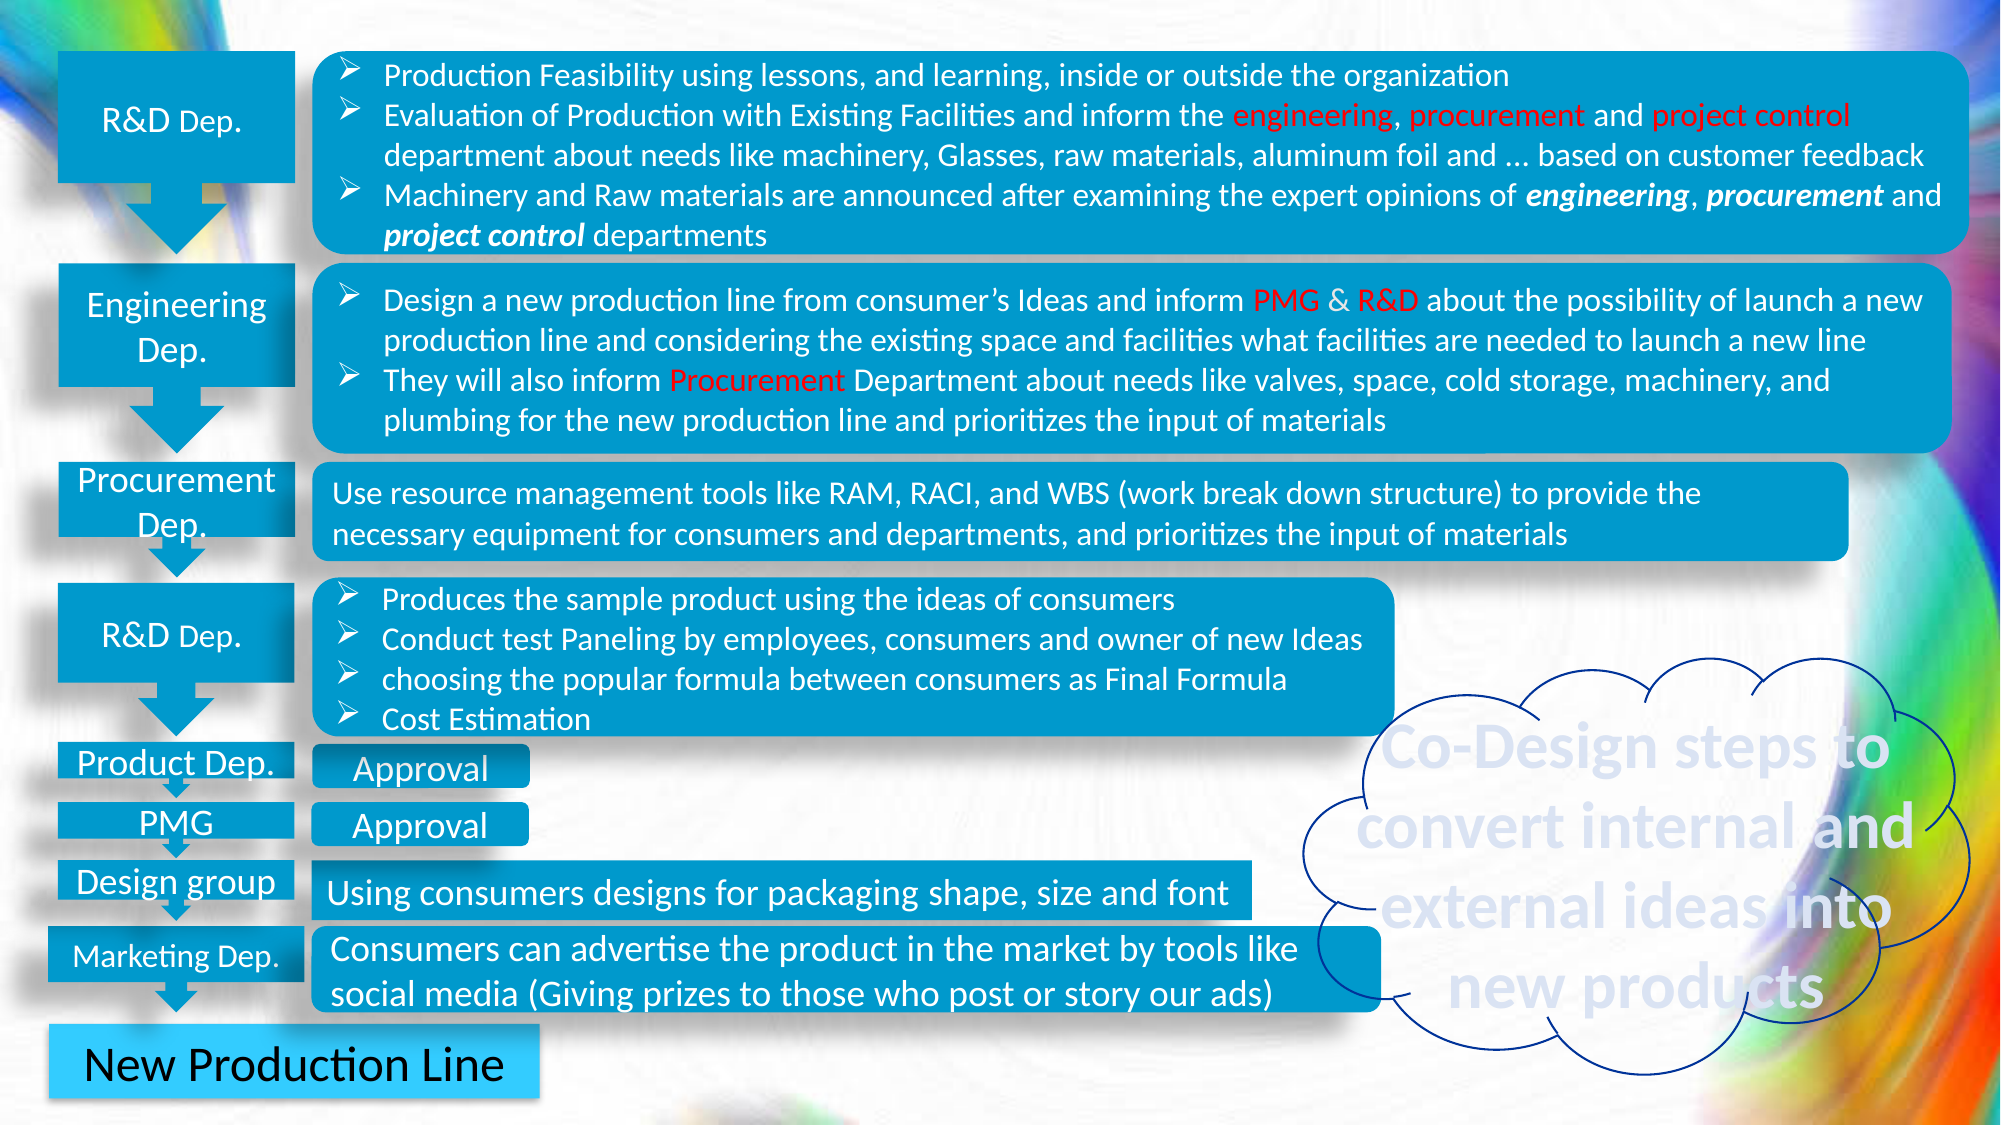

R&D Dep.
Production Feasibility using lessons, and learning, inside or outside the organization
Evaluation of Production with Existing Facilities and inform the engineering, procurement and project control department about needs like machinery, Glasses, raw materials, aluminum foil and ... based on customer feedback
Machinery and Raw materials are announced after examining the expert opinions of engineering, procurement and project control departments
Design a new production line from consumer’s Ideas and inform PMG & R&D about the possibility of launch a new production line and considering the existing space and facilities what facilities are needed to launch a new line
They will also inform Procurement Department about needs like valves, space, cold storage, machinery, and plumbing for the new production line and prioritizes the input of materials
Engineering Dep.
Procurement Dep.
Use resource management tools like RAM, RACI, and WBS (work break down structure) to provide the necessary equipment for consumers and departments, and prioritizes the input of materials
Produces the sample product using the ideas of consumers
Conduct test Paneling by employees, consumers and owner of new Ideas
choosing the popular formula between consumers as Final Formula
Cost Estimation
R&D Dep.

Co-Design steps to convert internal and external ideas into new products
Product Dep.
Approval
PMG
Approval
Design group
Using consumers designs for packaging shape, size and font
Marketing Dep.
Consumers can advertise the product in the market by tools like social media (Giving prizes to those who post or story our ads)
New Production Line